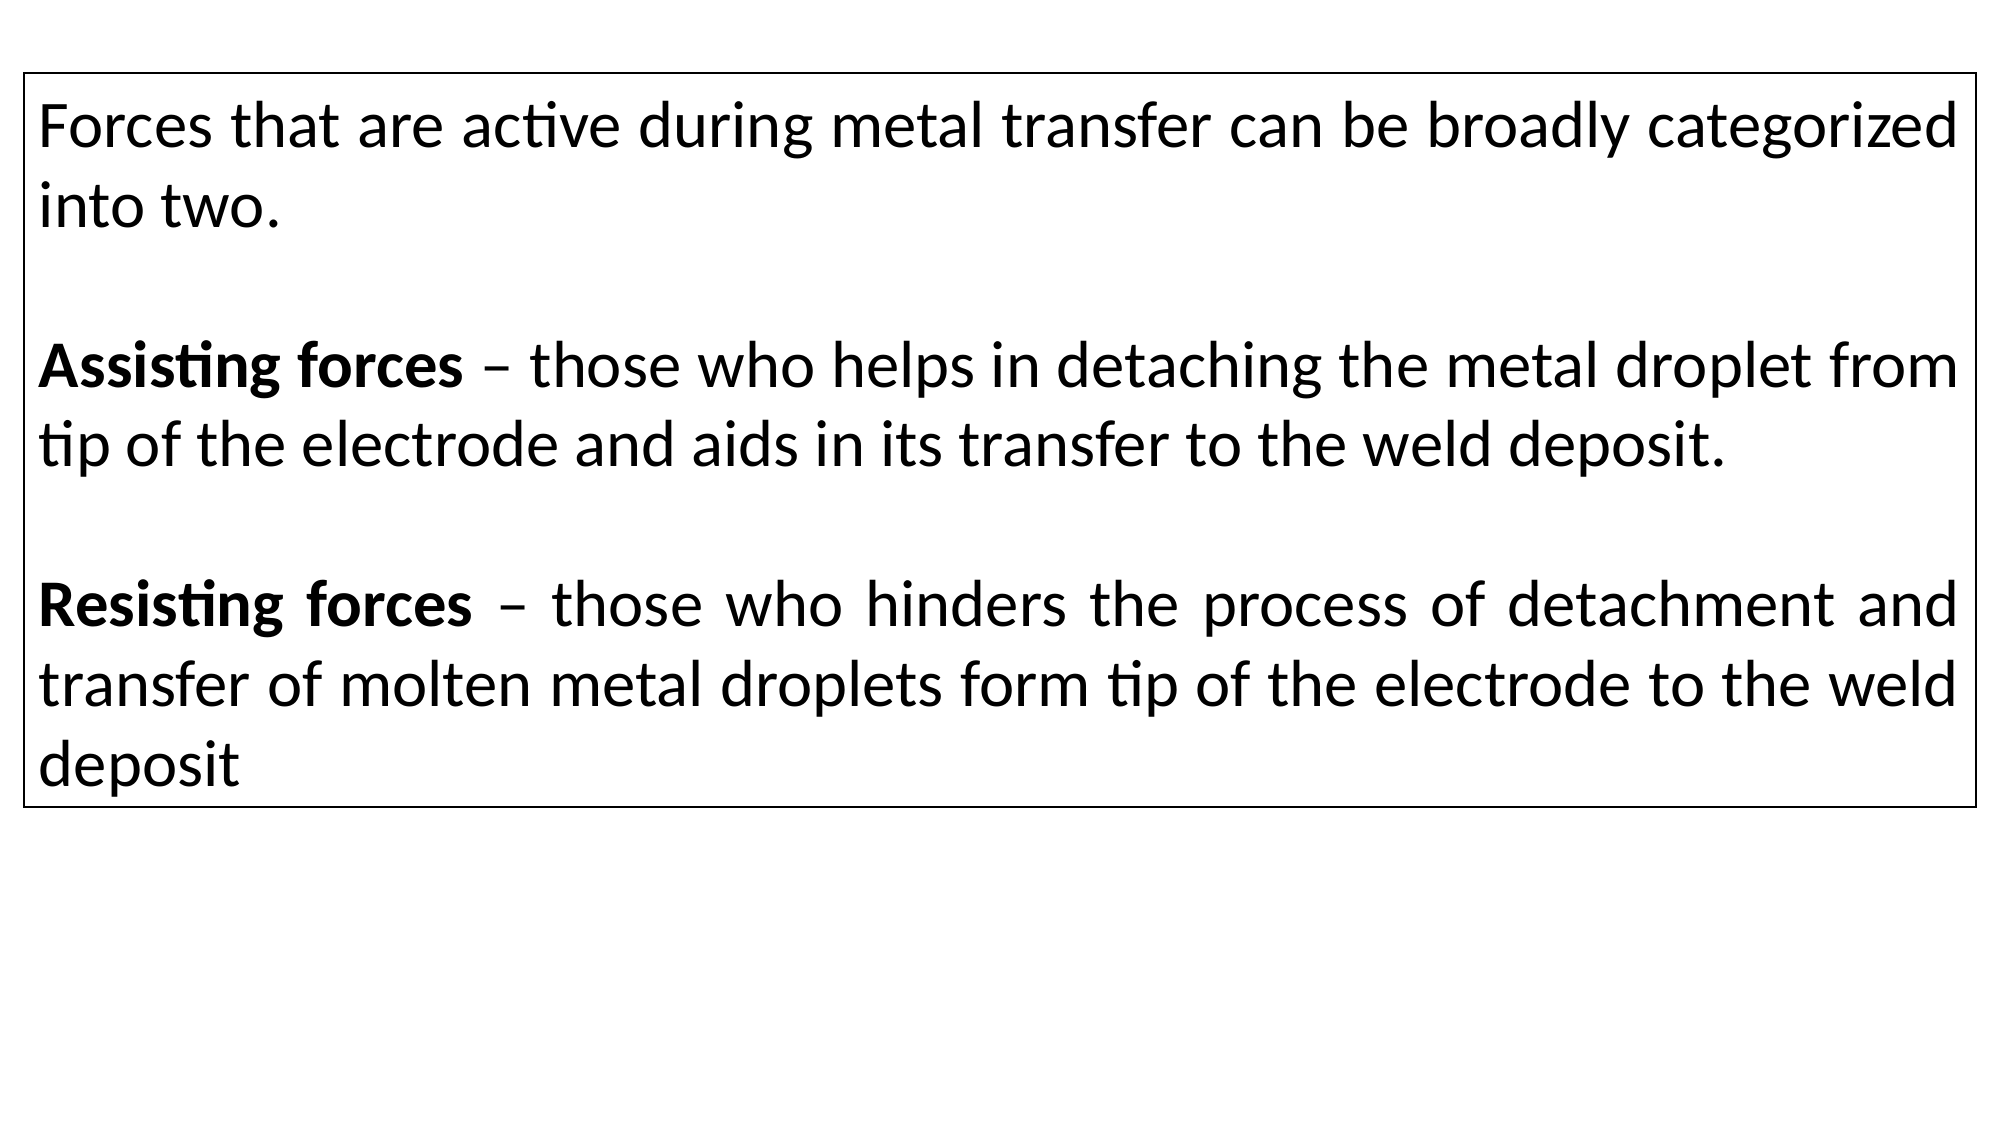

Forces that are active during metal transfer can be broadly categorized into two.

Assisting forces – those who helps in detaching the metal droplet from tip of the electrode and aids in its transfer to the weld deposit.

Resisting forces – those who hinders the process of detachment and transfer of molten metal droplets form tip of the electrode to the weld deposit